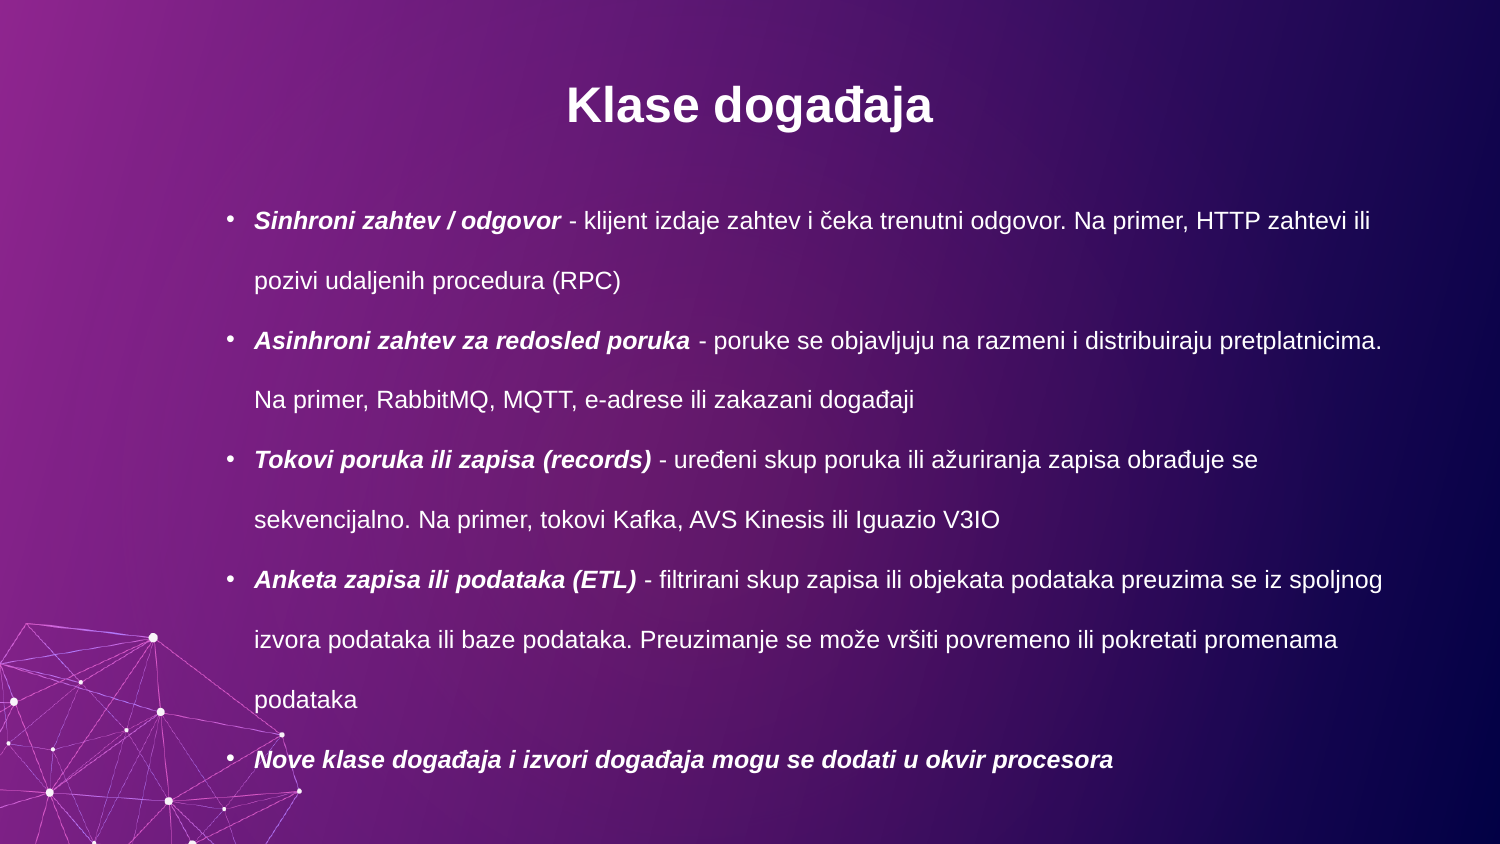

# Klase događaja
Sinhroni zahtev / odgovor - klijent izdaje zahtev i čeka trenutni odgovor. Na primer, HTTP zahtevi ili pozivi udaljenih procedura (RPC)
Asinhroni zahtev za redosled poruka - poruke se objavljuju na razmeni i distribuiraju pretplatnicima. Na primer, RabbitMQ, MQTT, e-adrese ili zakazani događaji
Tokovi poruka ili zapisa (records) - uređeni skup poruka ili ažuriranja zapisa obrađuje se sekvencijalno. Na primer, tokovi Kafka, AVS Kinesis ili Iguazio V3IO
Anketa zapisa ili podataka (ETL) - filtrirani skup zapisa ili objekata podataka preuzima se iz spoljnog izvora podataka ili baze podataka. Preuzimanje se može vršiti povremeno ili pokretati promenama podataka
Nove klase događaja i izvori događaja mogu se dodati u okvir procesora